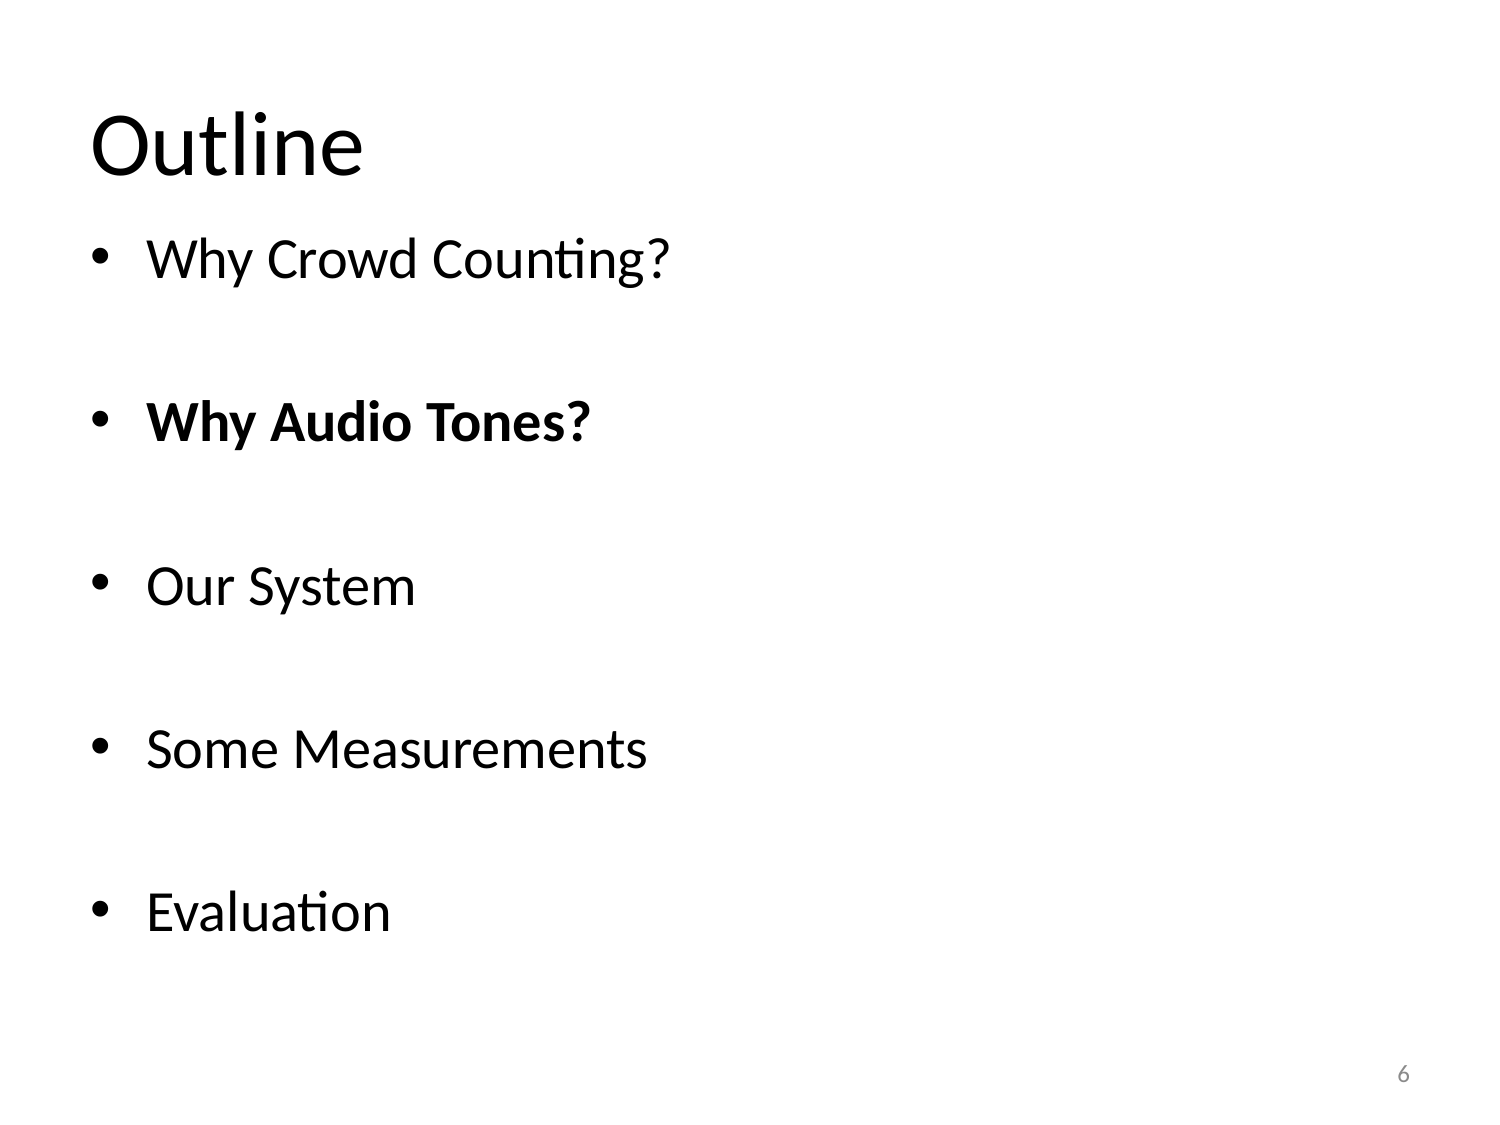

# Outline
Why Crowd Counting?

Why Audio Tones?

Our System

Some Measurements

Evaluation

6